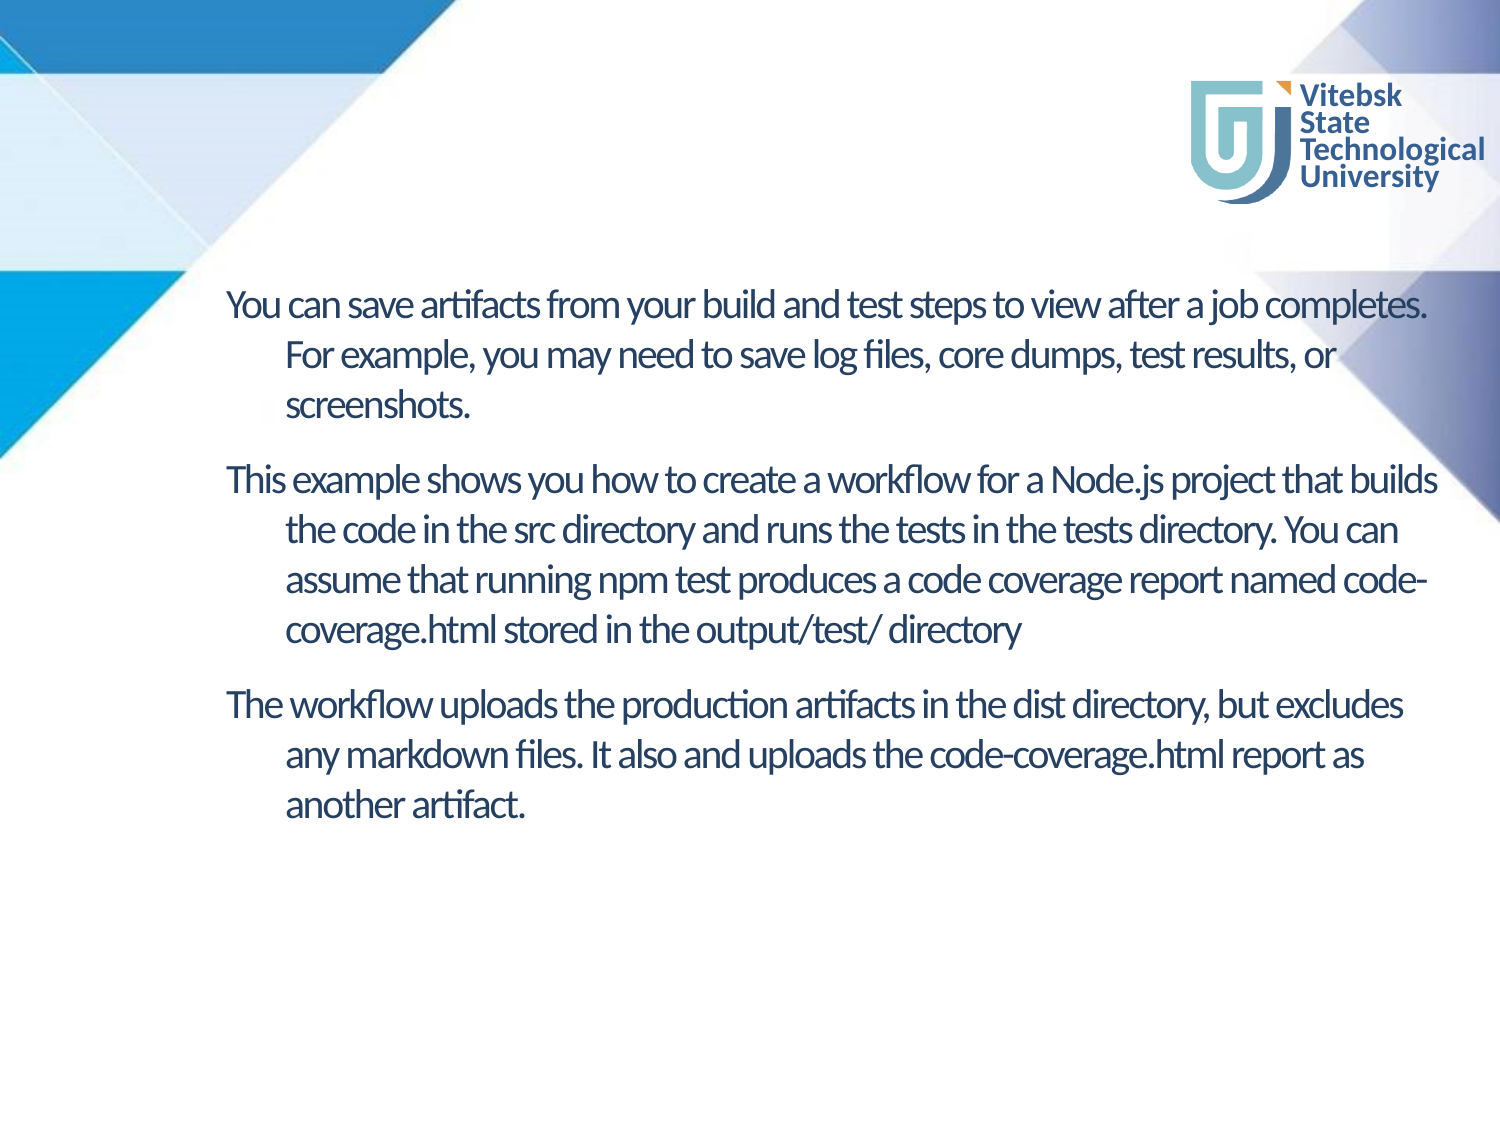

#
You can save artifacts from your build and test steps to view after a job completes. For example, you may need to save log files, core dumps, test results, or screenshots.
This example shows you how to create a workflow for a Node.js project that builds the code in the src directory and runs the tests in the tests directory. You can assume that running npm test produces a code coverage report named code-coverage.html stored in the output/test/ directory
The workflow uploads the production artifacts in the dist directory, but excludes any markdown files. It also and uploads the code-coverage.html report as another artifact.